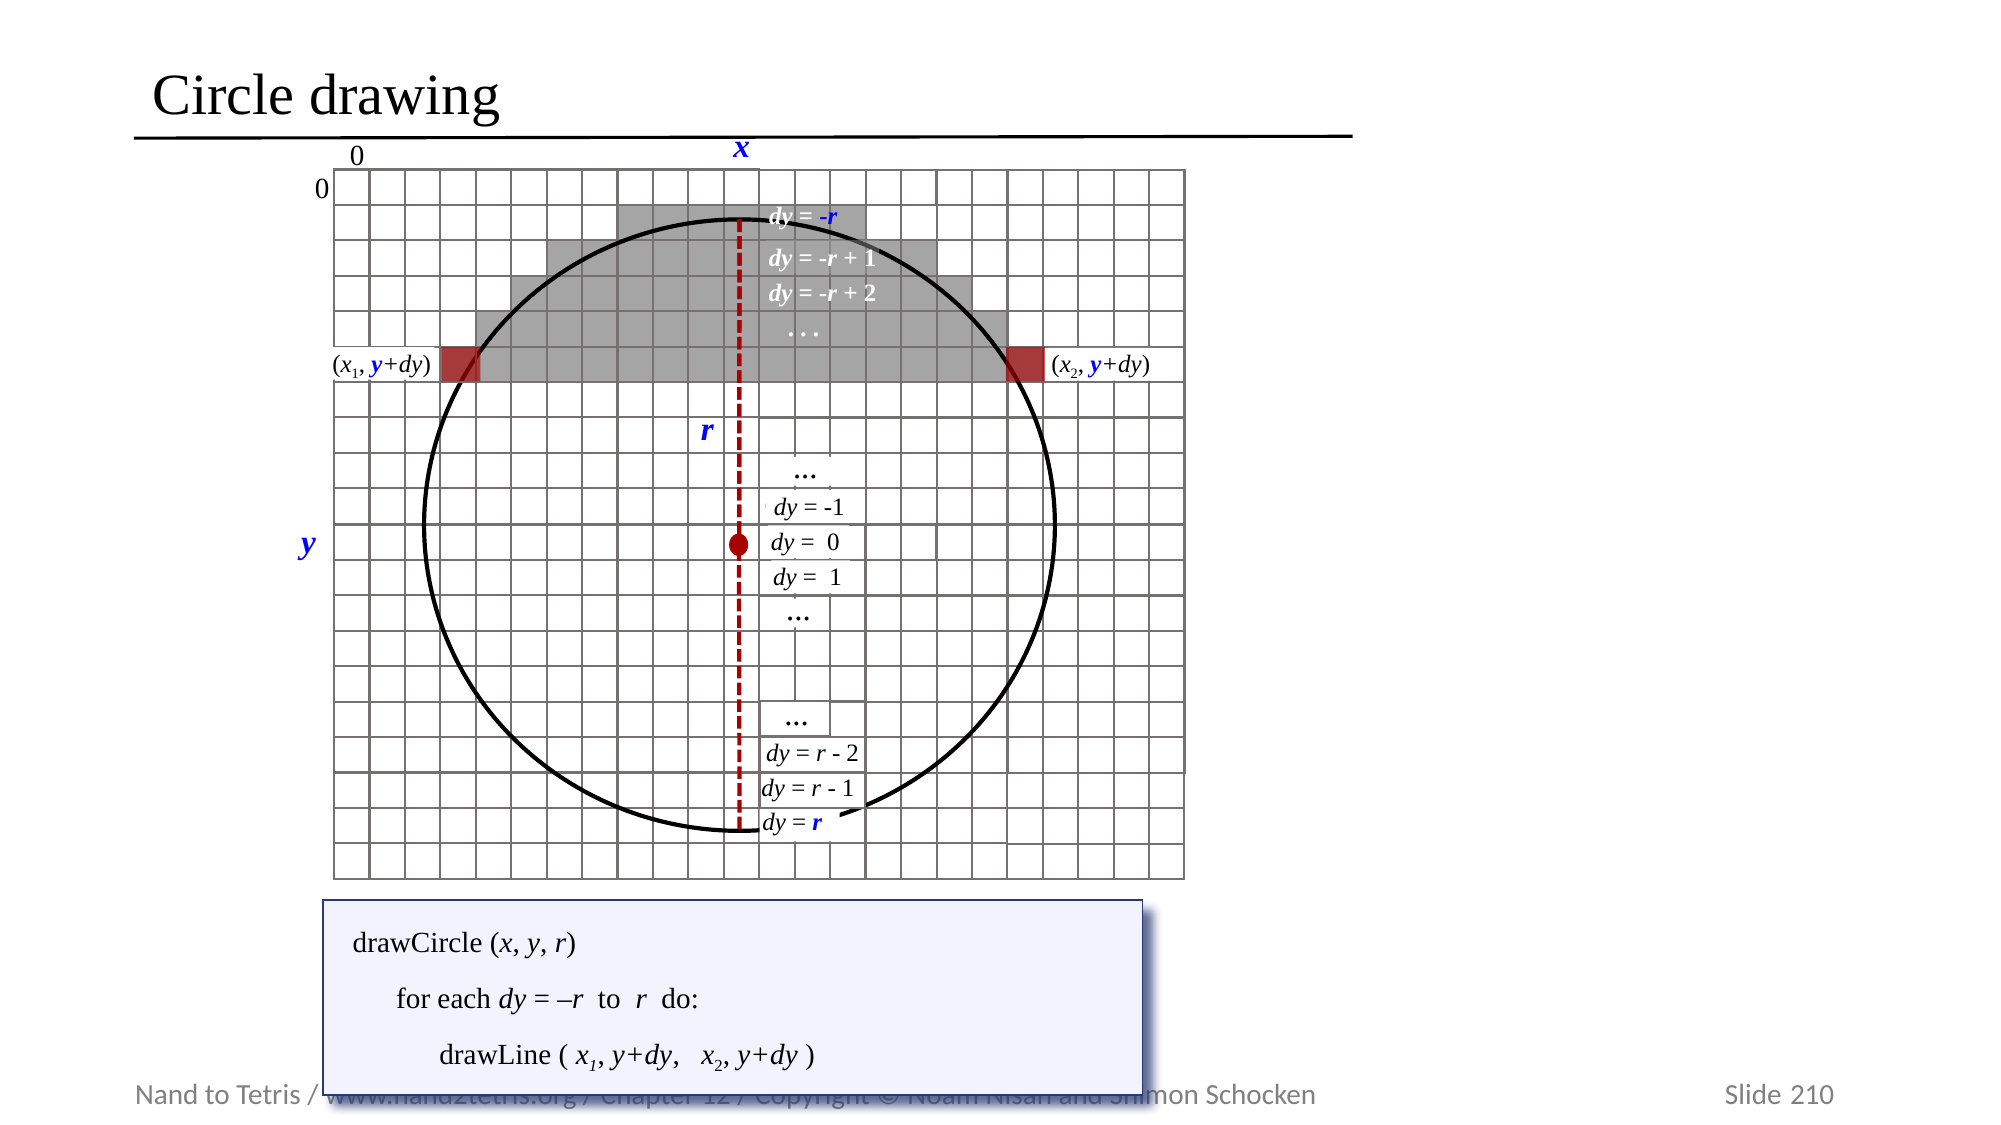

# Circle drawing
x

   0
   0

dy = -r

dy = -r + 1

dy = -r + 2

. . .

(x1, y+dy)
(x2, y+dy)

r

...
dy =-1

dy = -1
y

dy =  0

dy =  1

...

...
dy = r - 2

dy = r - 1

dy = r

drawCircle (x, y, r)
      for each dy = –r  to  r  do:
            drawLine ( x1, y+dy,   x2, y+dy )